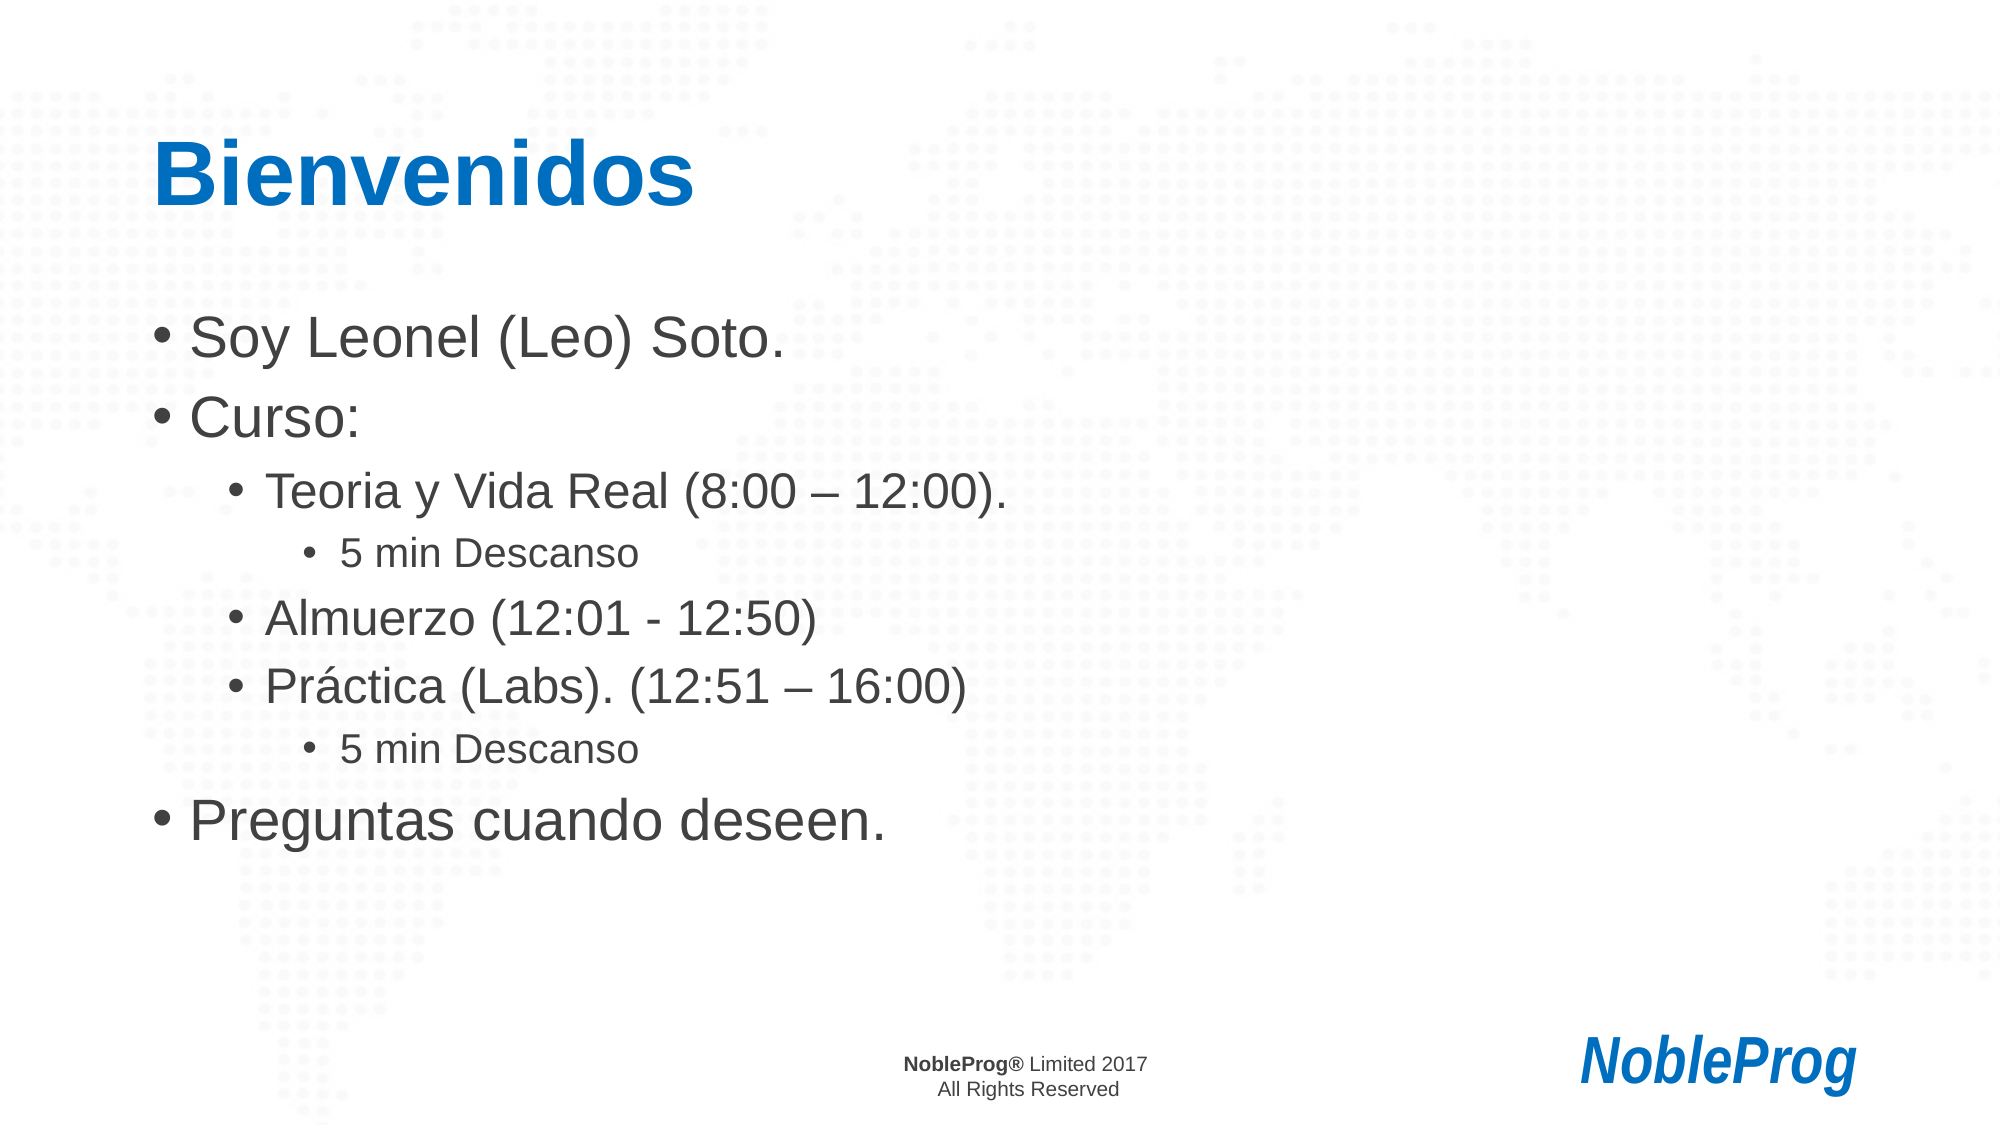

# Bienvenidos
Soy Leonel (Leo) Soto.
Curso:
Teoria y Vida Real (8:00 – 12:00).
5 min Descanso
Almuerzo (12:01 - 12:50)
Práctica (Labs). (12:51 – 16:00)
5 min Descanso
Preguntas cuando deseen.